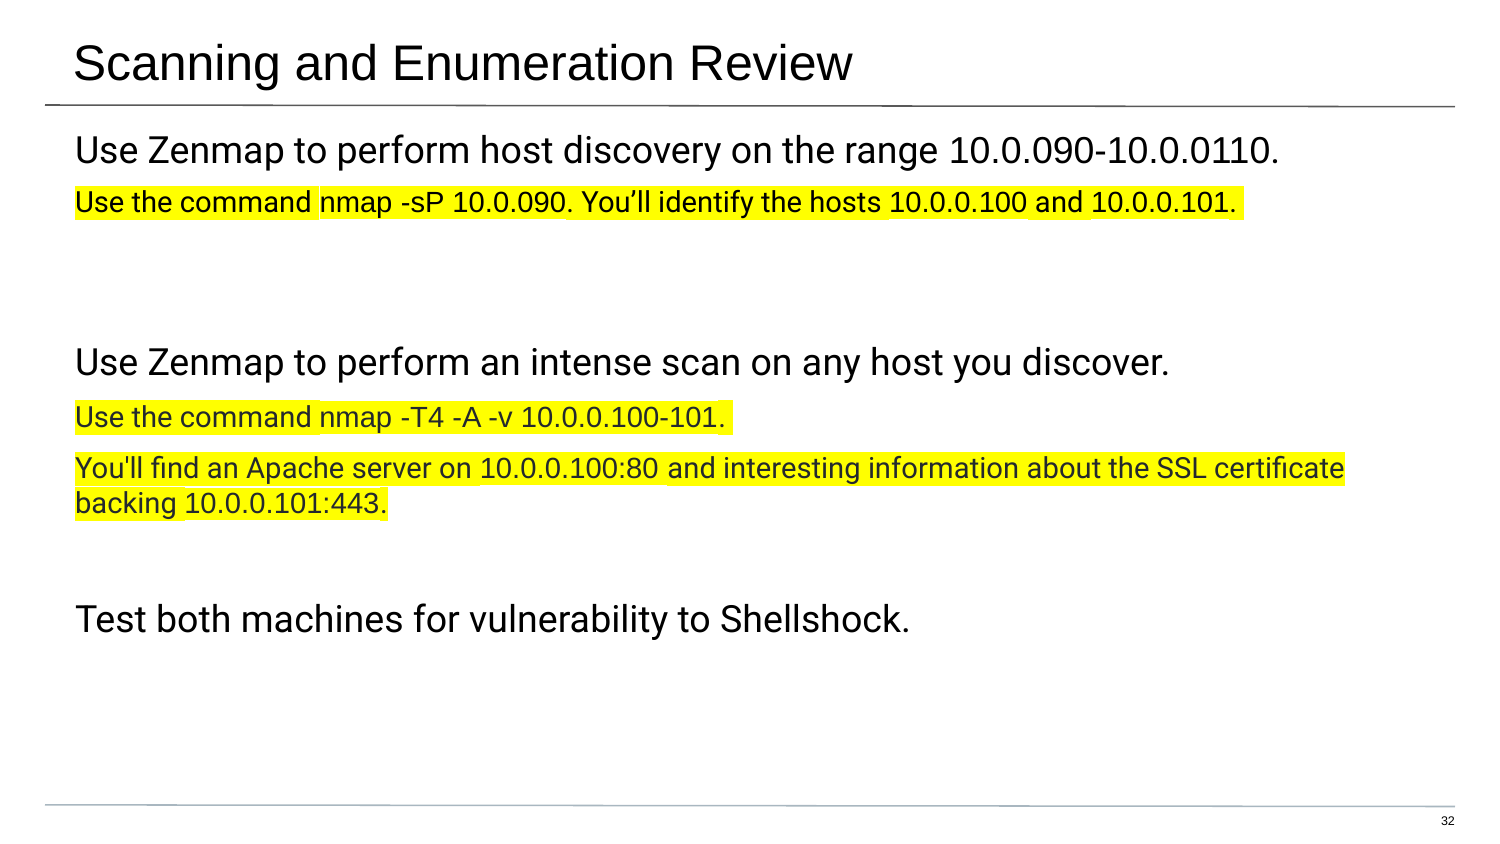

# Scanning and Enumeration Review
Use Zenmap to perform host discovery on the range 10.0.090-10.0.0110.
Use the command nmap -sP 10.0.090. You’ll identify the hosts 10.0.0.100 and 10.0.0.101.
Use Zenmap to perform an intense scan on any host you discover.
Use the command nmap -T4 -A -v 10.0.0.100-101.
You'll find an Apache server on 10.0.0.100:80 and interesting information about the SSL certificate backing 10.0.0.101:443.
Test both machines for vulnerability to Shellshock.

32